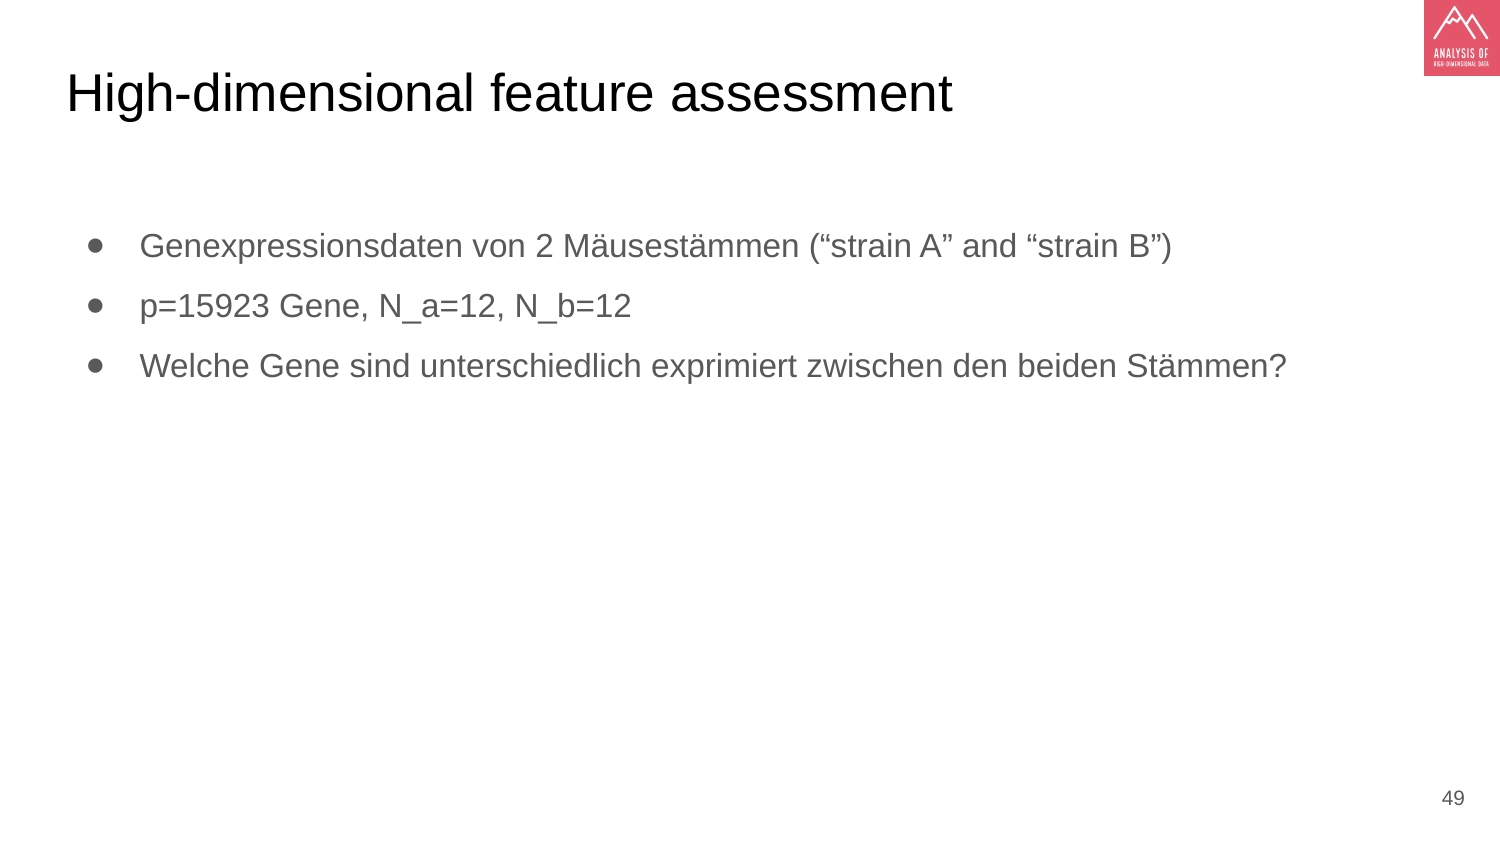

# High-dimensional feature assessment
Genexpressionsdaten von 2 Mäusestämmen (“strain A” and “strain B”)
p=15923 Gene, N_a=12, N_b=12
Welche Gene sind unterschiedlich exprimiert zwischen den beiden Stämmen?

49